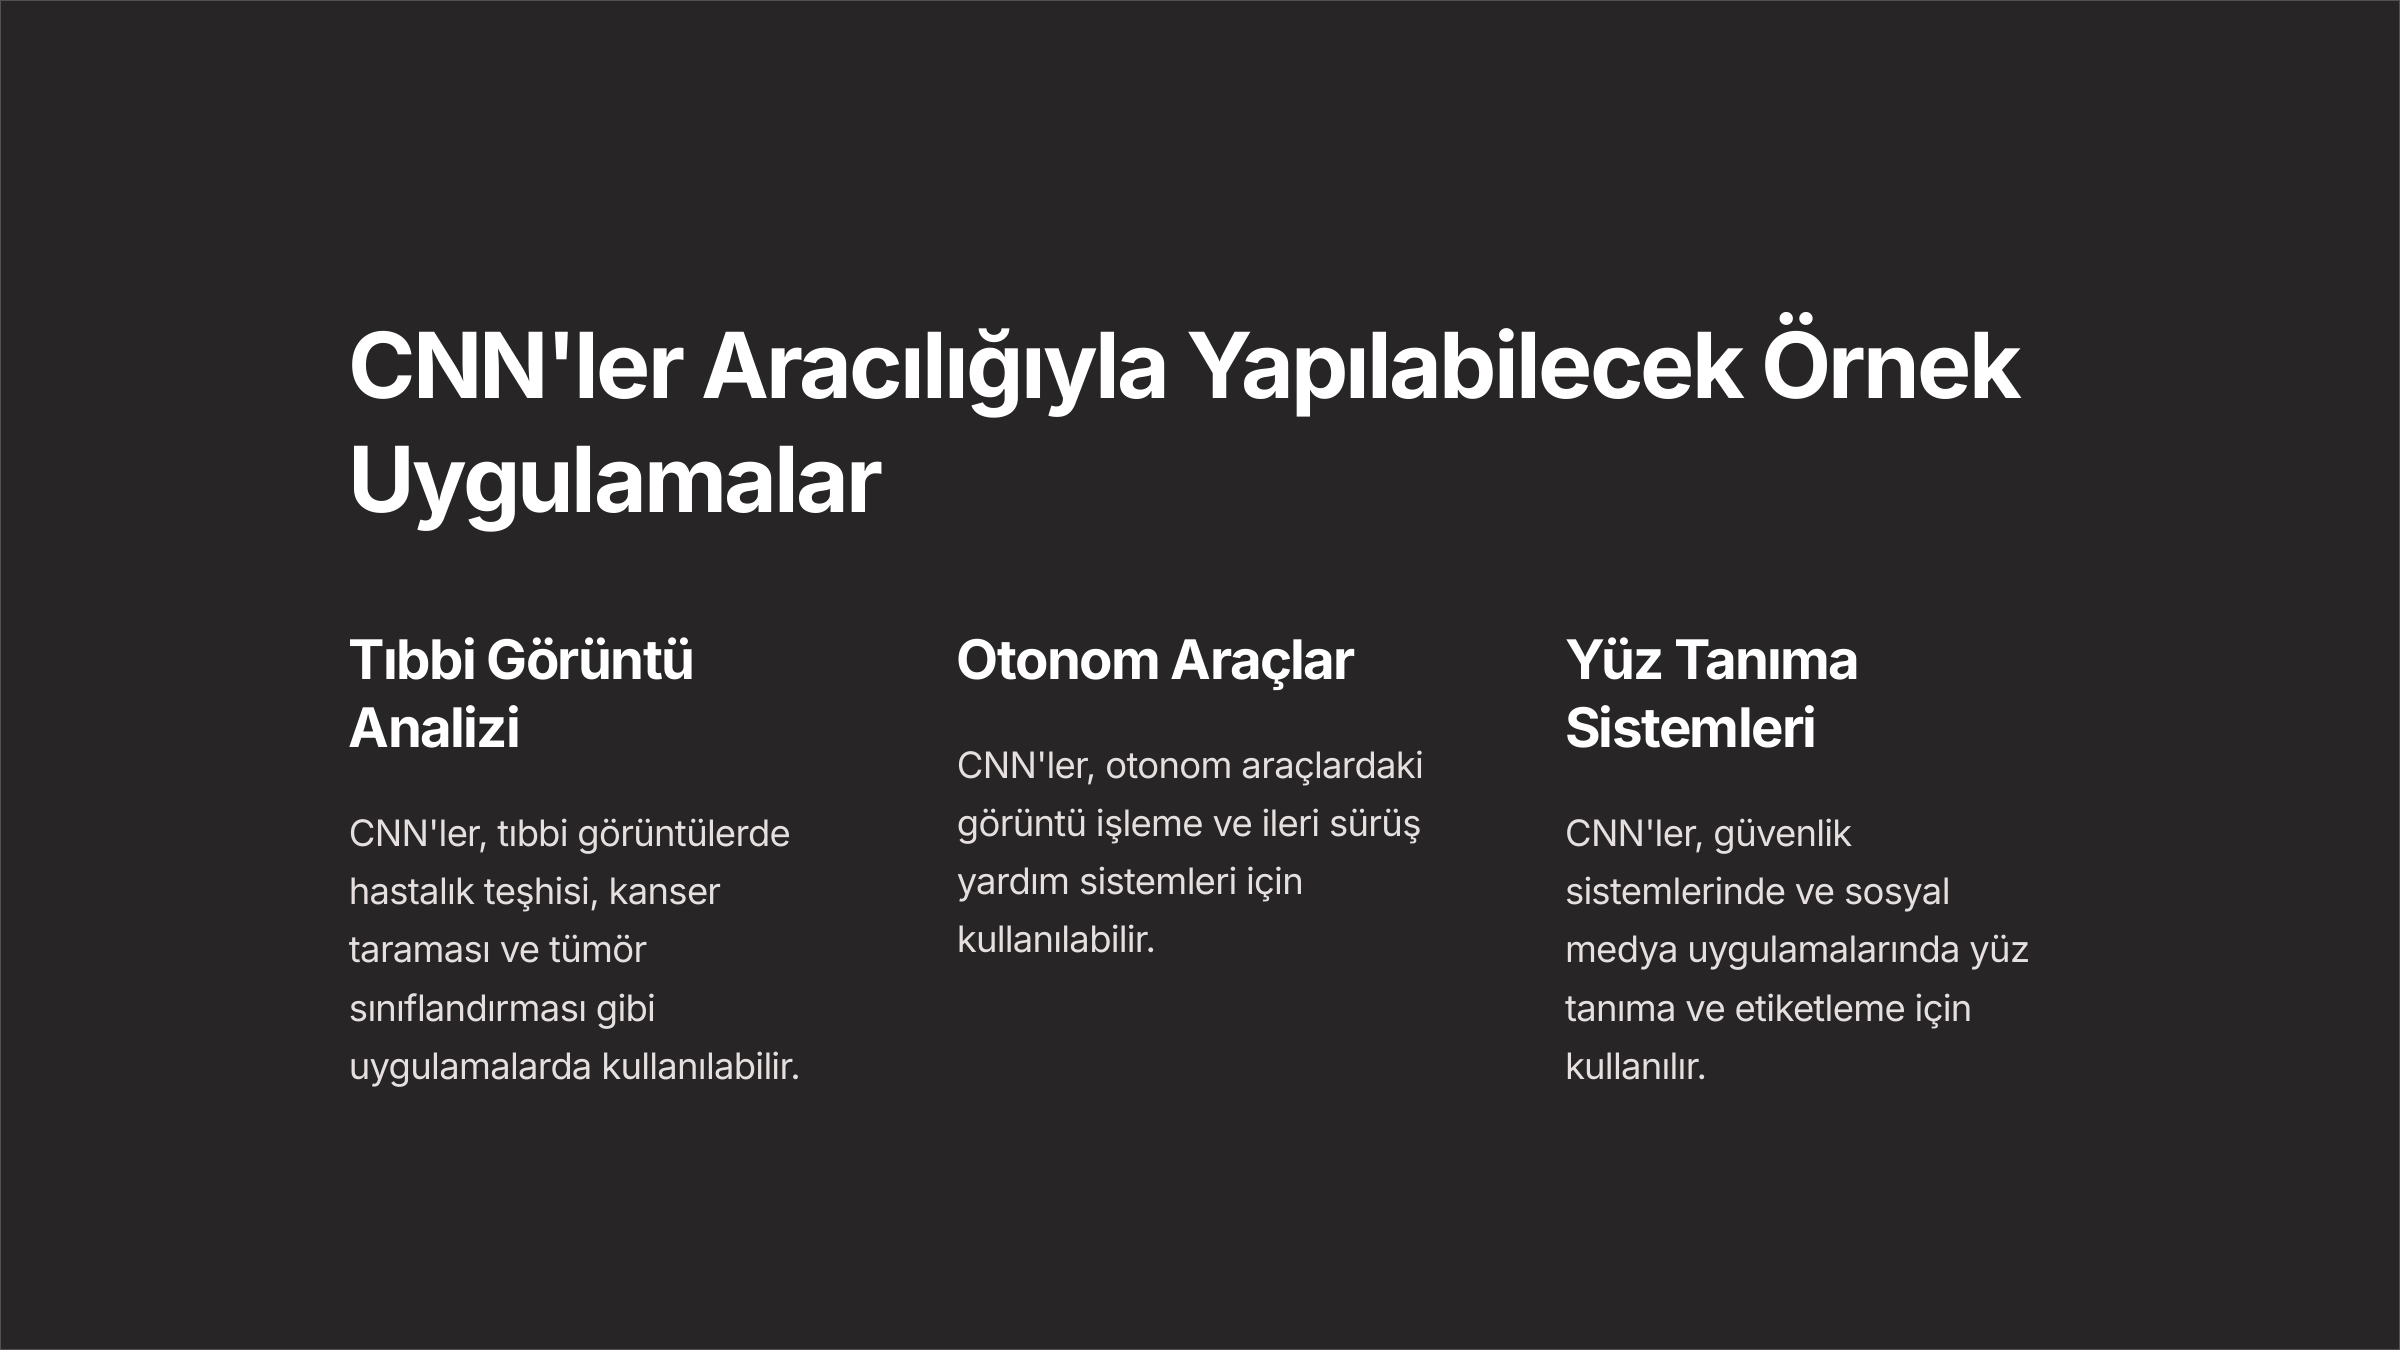

CNN'ler Aracılığıyla Yapılabilecek Örnek Uygulamalar
Tıbbi Görüntü Analizi
Otonom Araçlar
Yüz Tanıma Sistemleri
CNN'ler, otonom araçlardaki görüntü işleme ve ileri sürüş yardım sistemleri için kullanılabilir.
CNN'ler, tıbbi görüntülerde hastalık teşhisi, kanser taraması ve tümör sınıflandırması gibi uygulamalarda kullanılabilir.
CNN'ler, güvenlik sistemlerinde ve sosyal medya uygulamalarında yüz tanıma ve etiketleme için kullanılır.